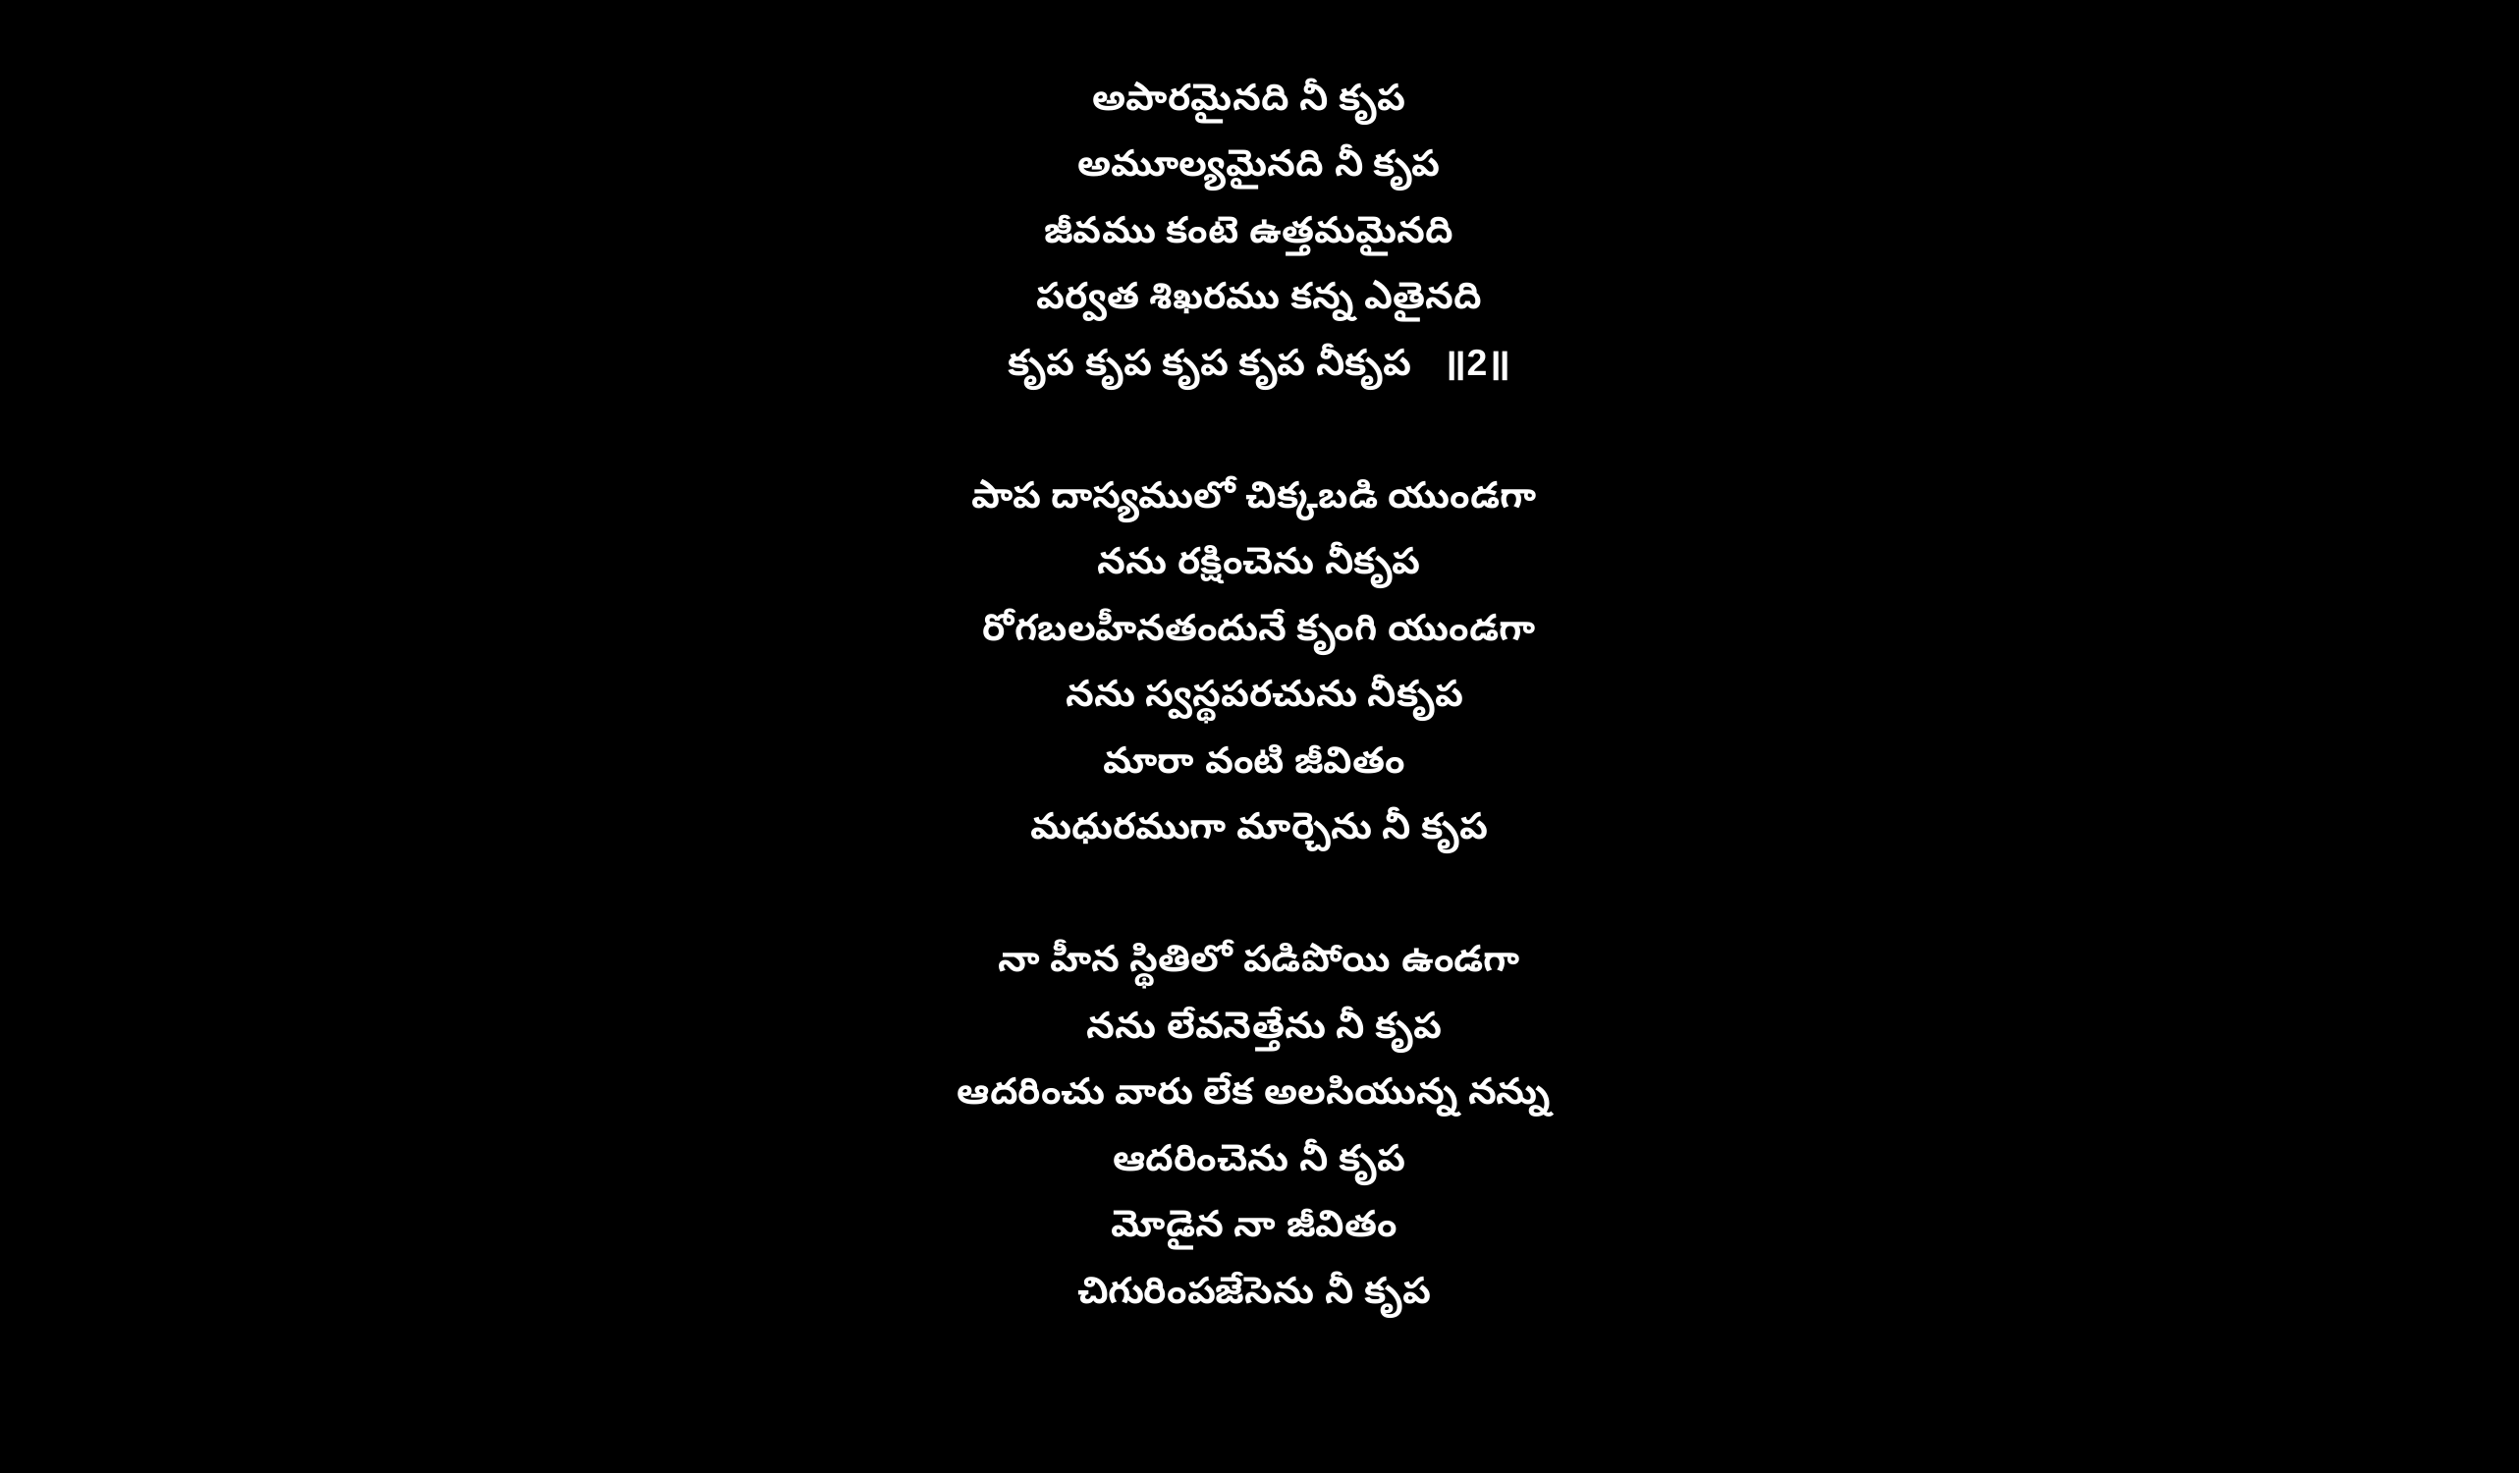

అపారమైనది నీ కృప
అమూల్యమైనది నీ కృప
జీవము కంటె ఉత్తమమైనది
పర్వత శిఖరము కన్న ఎతైనది
కృప కృప కృప కృప నీకృప   ॥2॥

పాప దాస్యములో చిక్కబడి యుండగా
నను రక్షించెను నీకృప
రోగబలహీనతందునే కృంగి యుండగా
 నను స్వస్థపరచును నీకృప
మారా వంటి జీవితం
మధురముగా మార్చెను నీ కృప

నా హీన స్థితిలో పడిపోయి ఉండగా
 నను లేవనెత్తేను నీ కృప
ఆదరించు వారు లేక అలసియున్న నన్ను
ఆదరించెను నీ కృప
మోడైన నా జీవితం
చిగురింపజేసెను నీ కృప